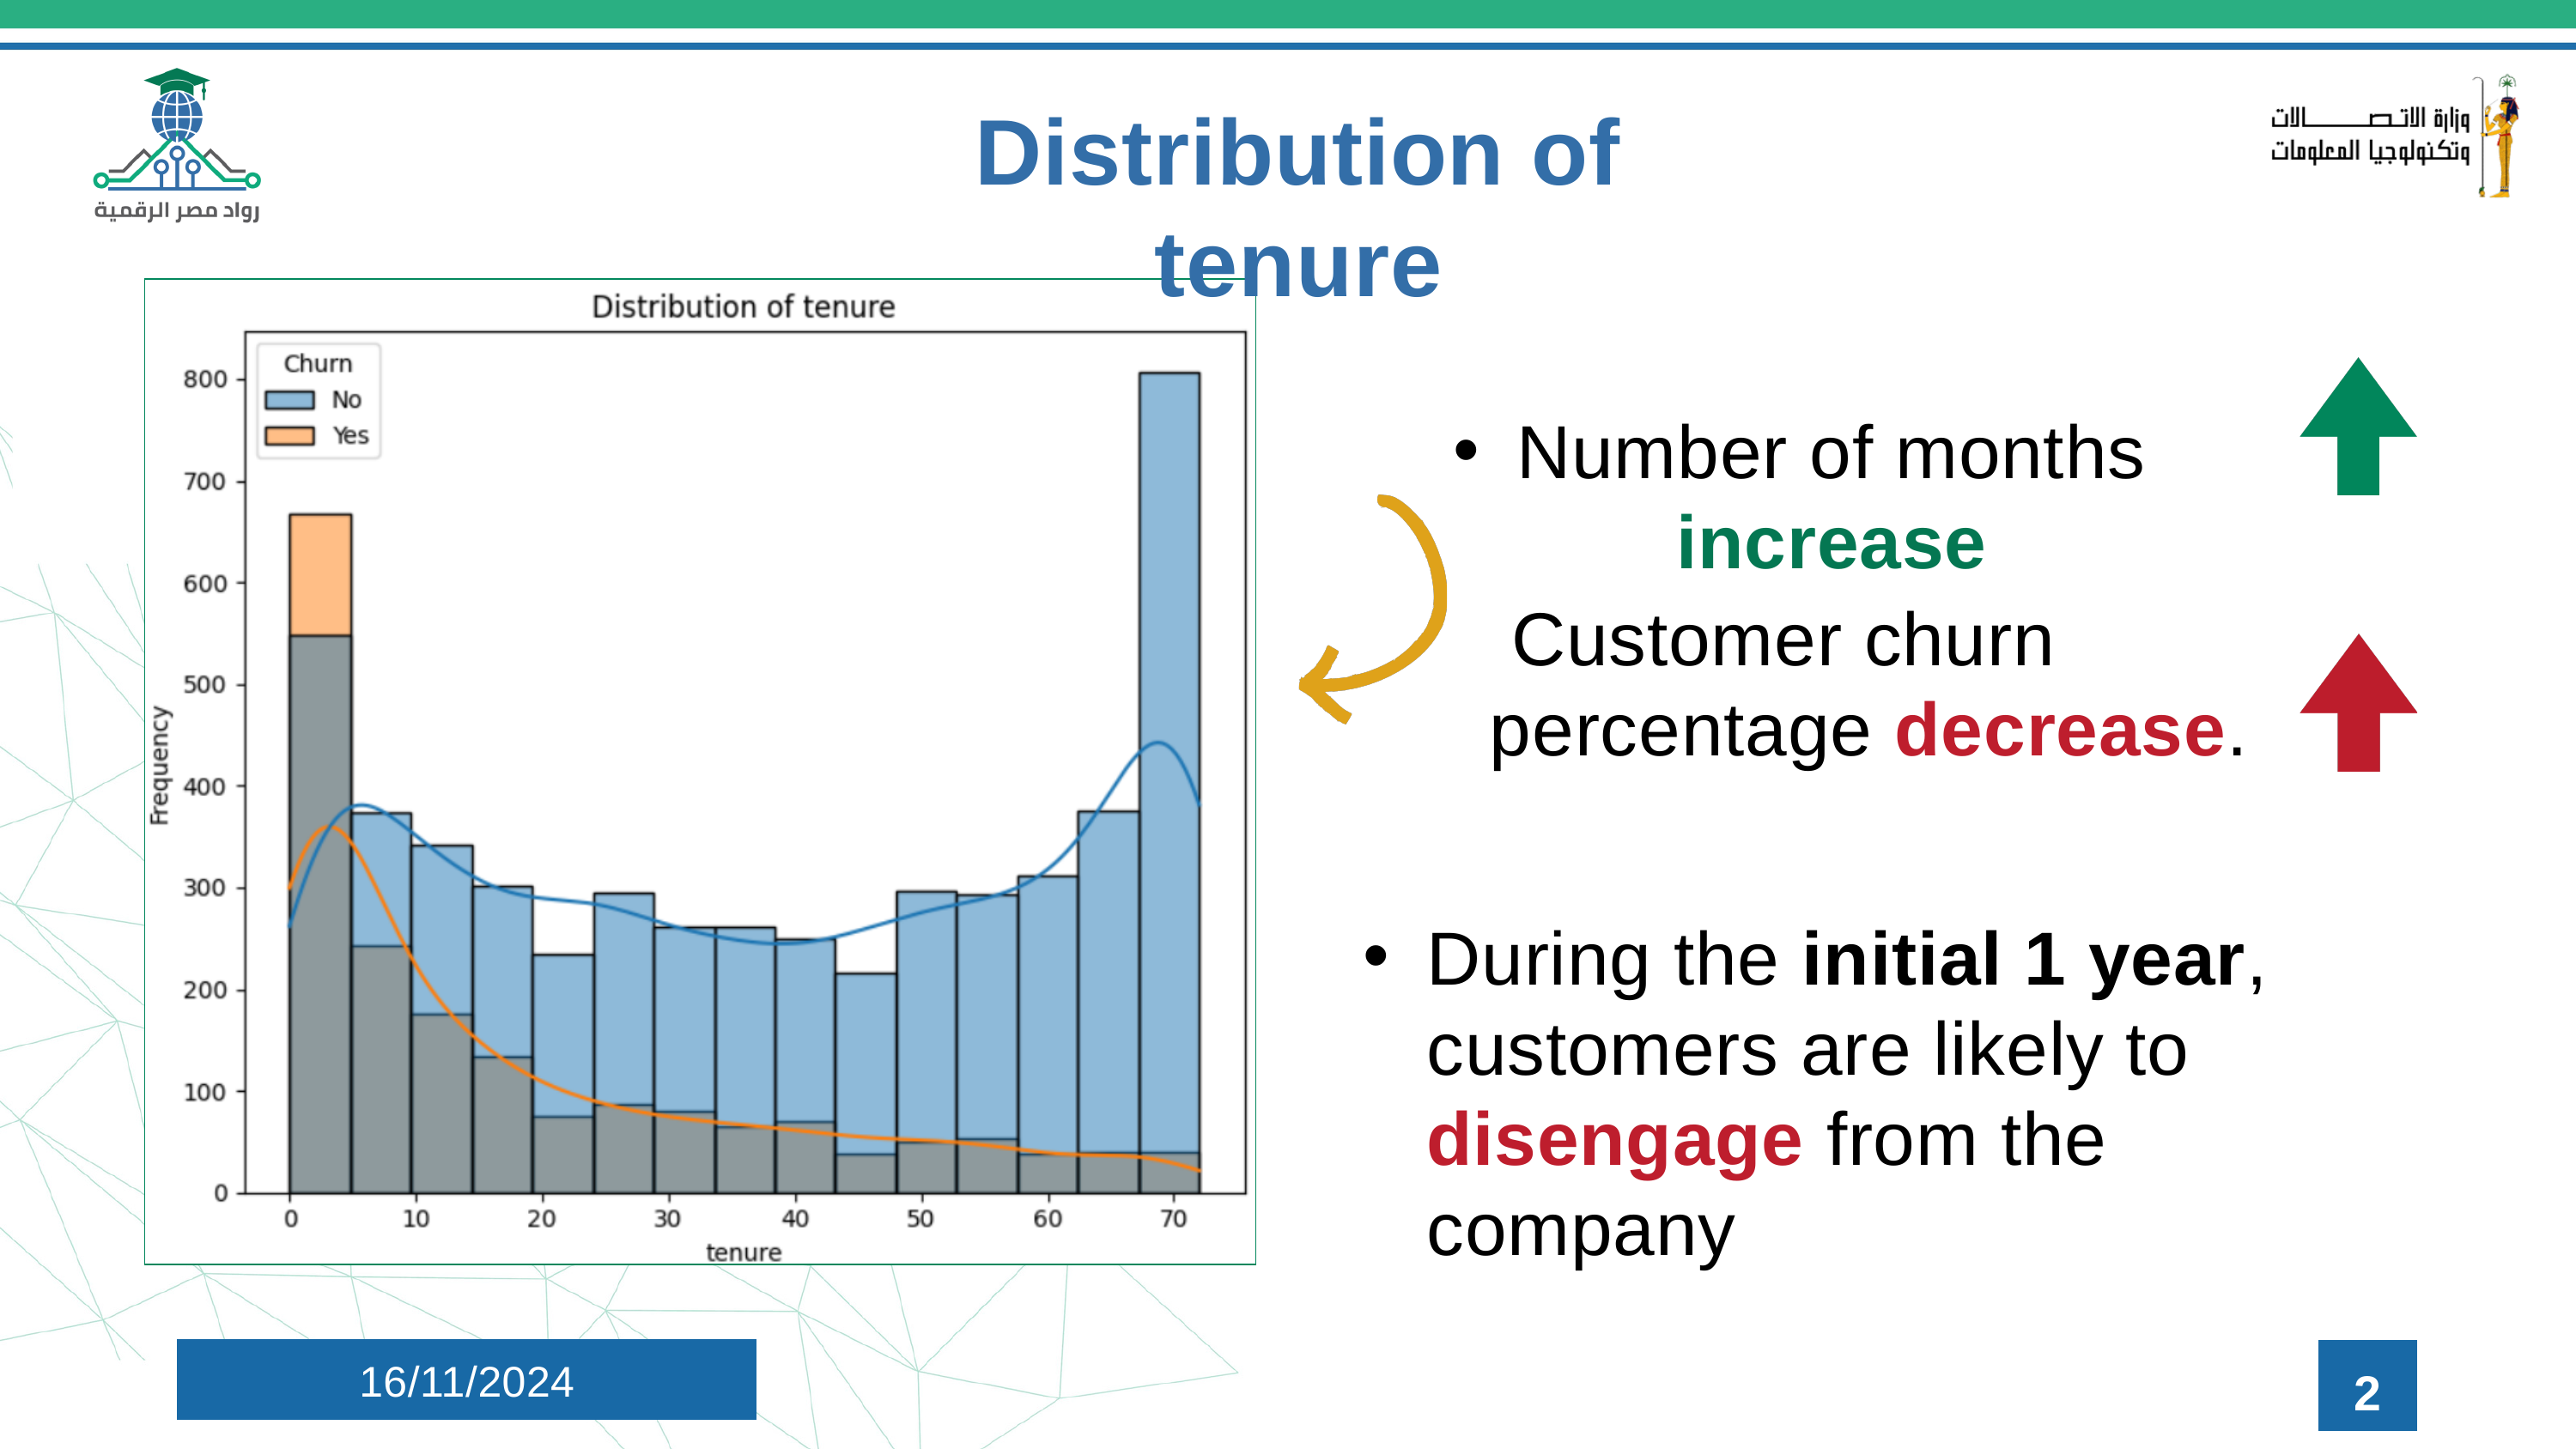

Distribution of tenure

Number of months increase

 Customer churn  percentage decrease.

During the initial 1 year, customers are likely to disengage from the company

16/11/2024
2